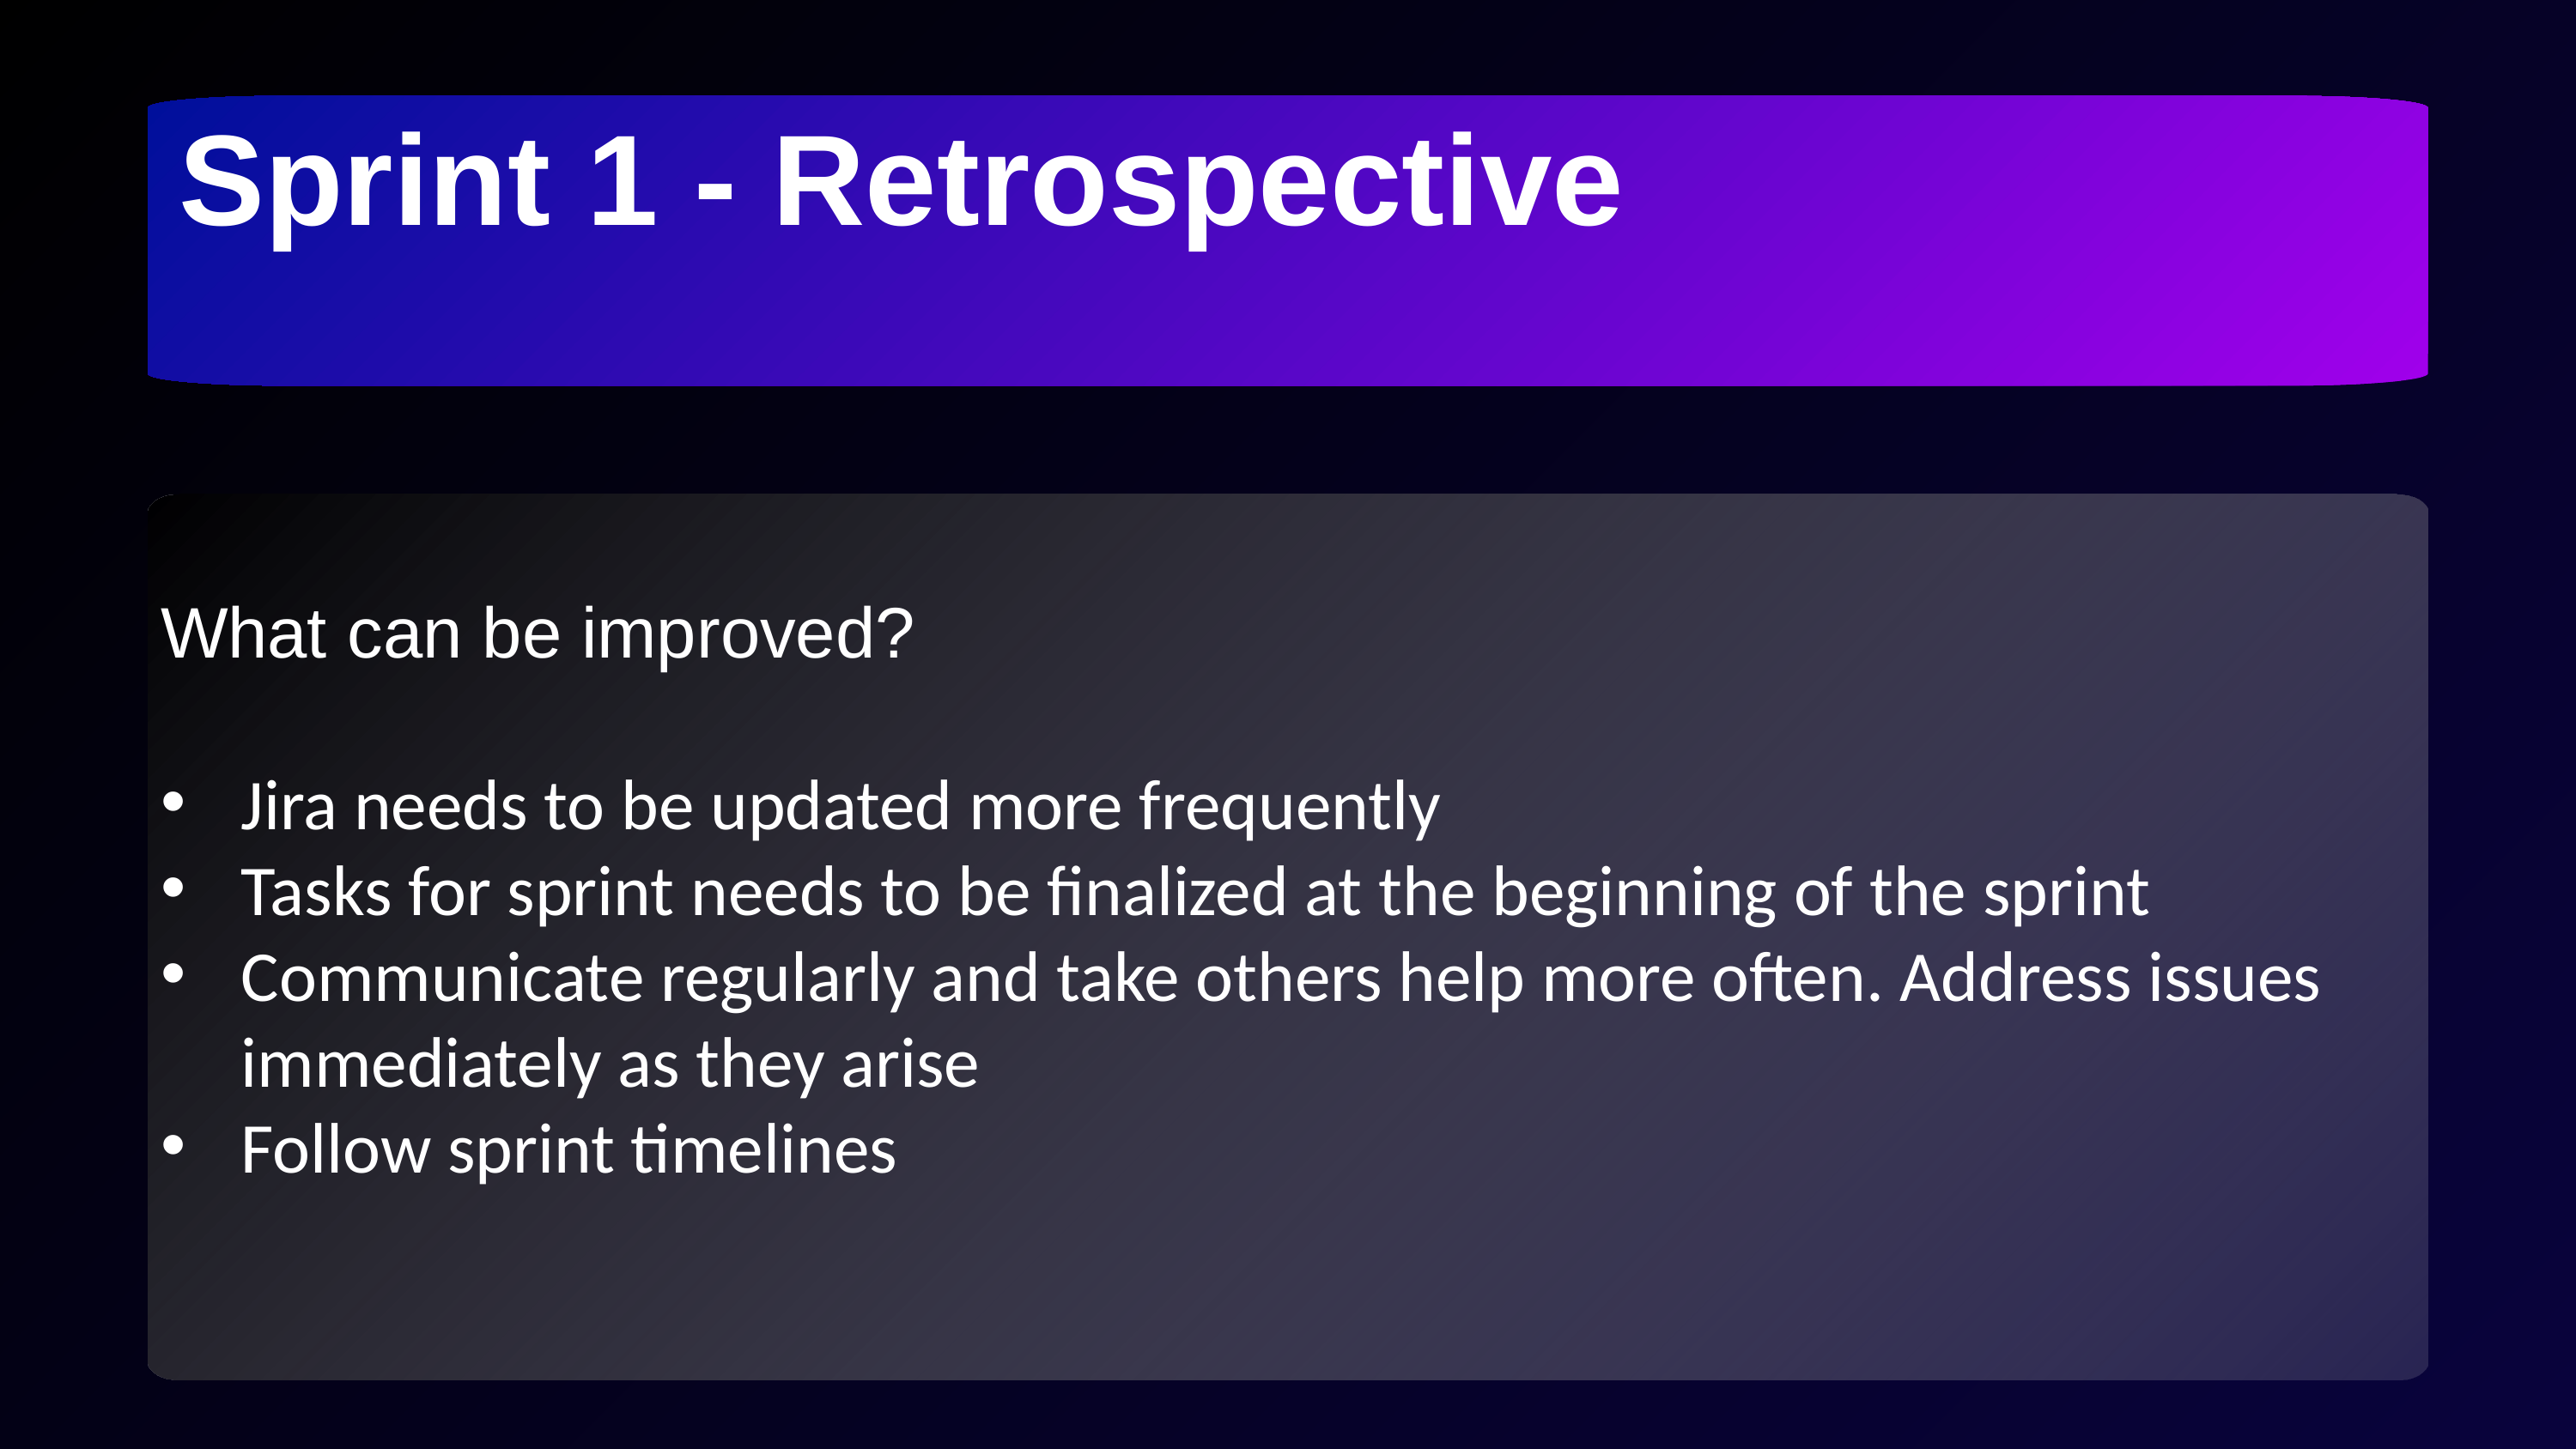

Sprint 1 - Retrospective

What can be improved?

Jira needs to be updated more frequently
Tasks for sprint needs to be finalized at the beginning of the sprint
Communicate regularly and take others help more often. Address issues immediately as they arise
Follow sprint timelines